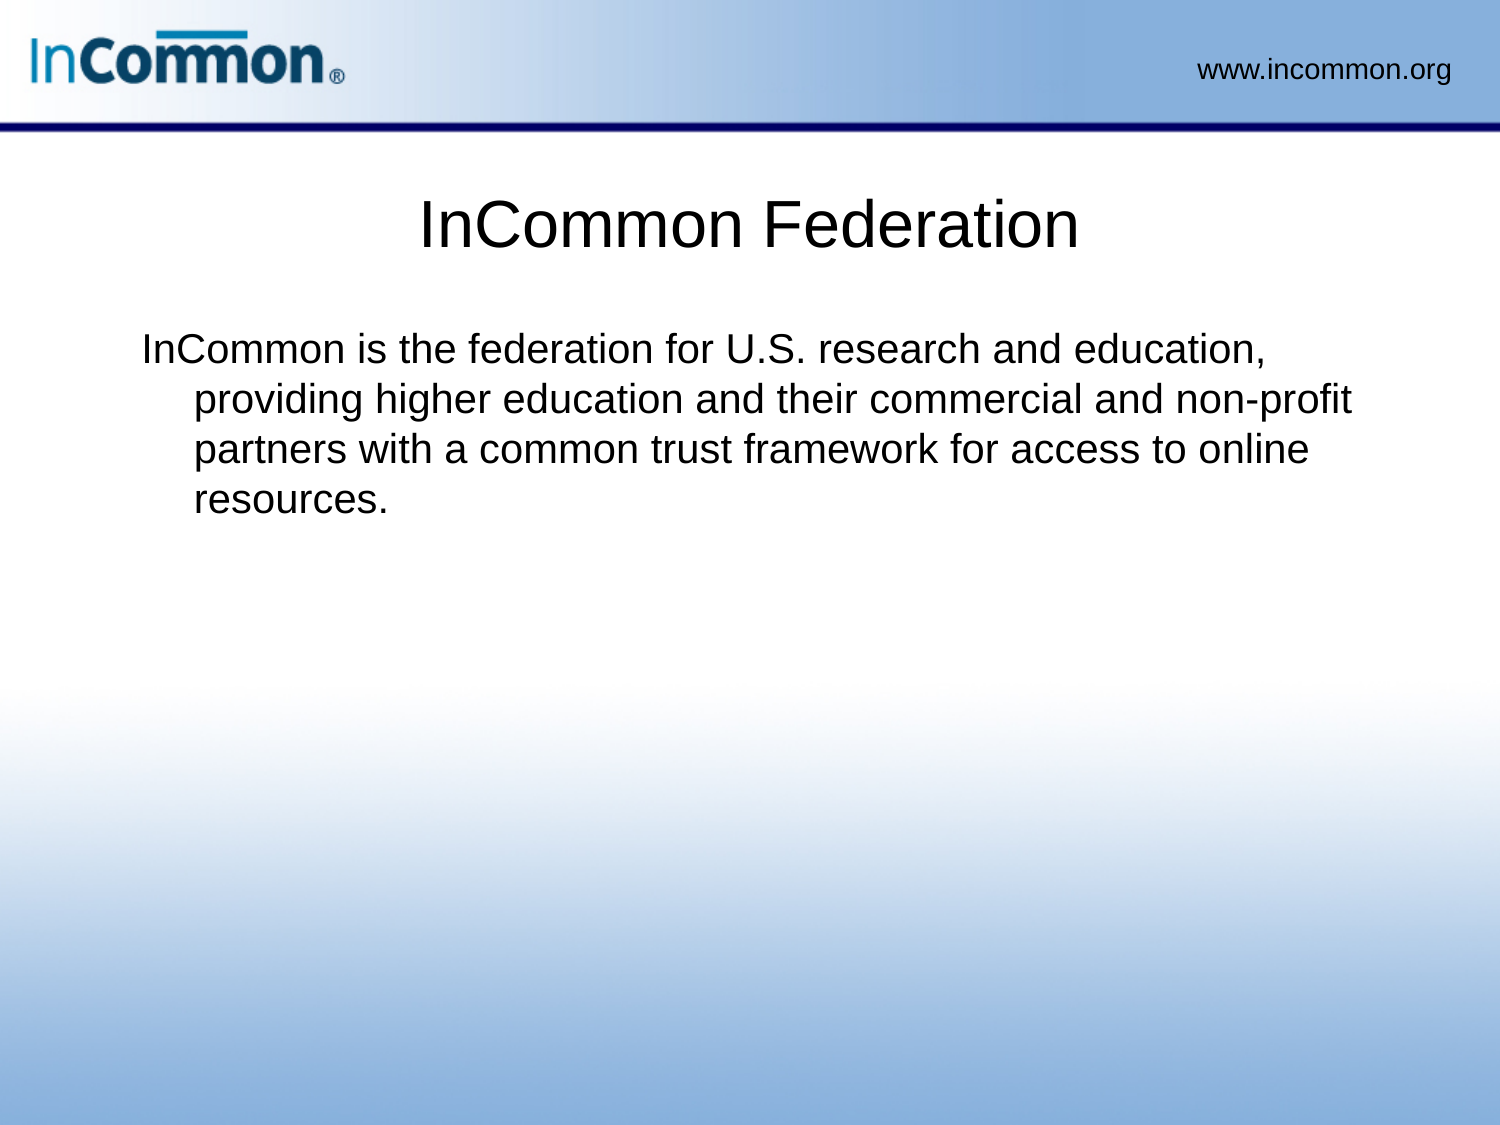

InCommon Federation
InCommon is the federation for U.S. research and education, providing higher education and their commercial and non-profit partners with a common trust framework for access to online resources.